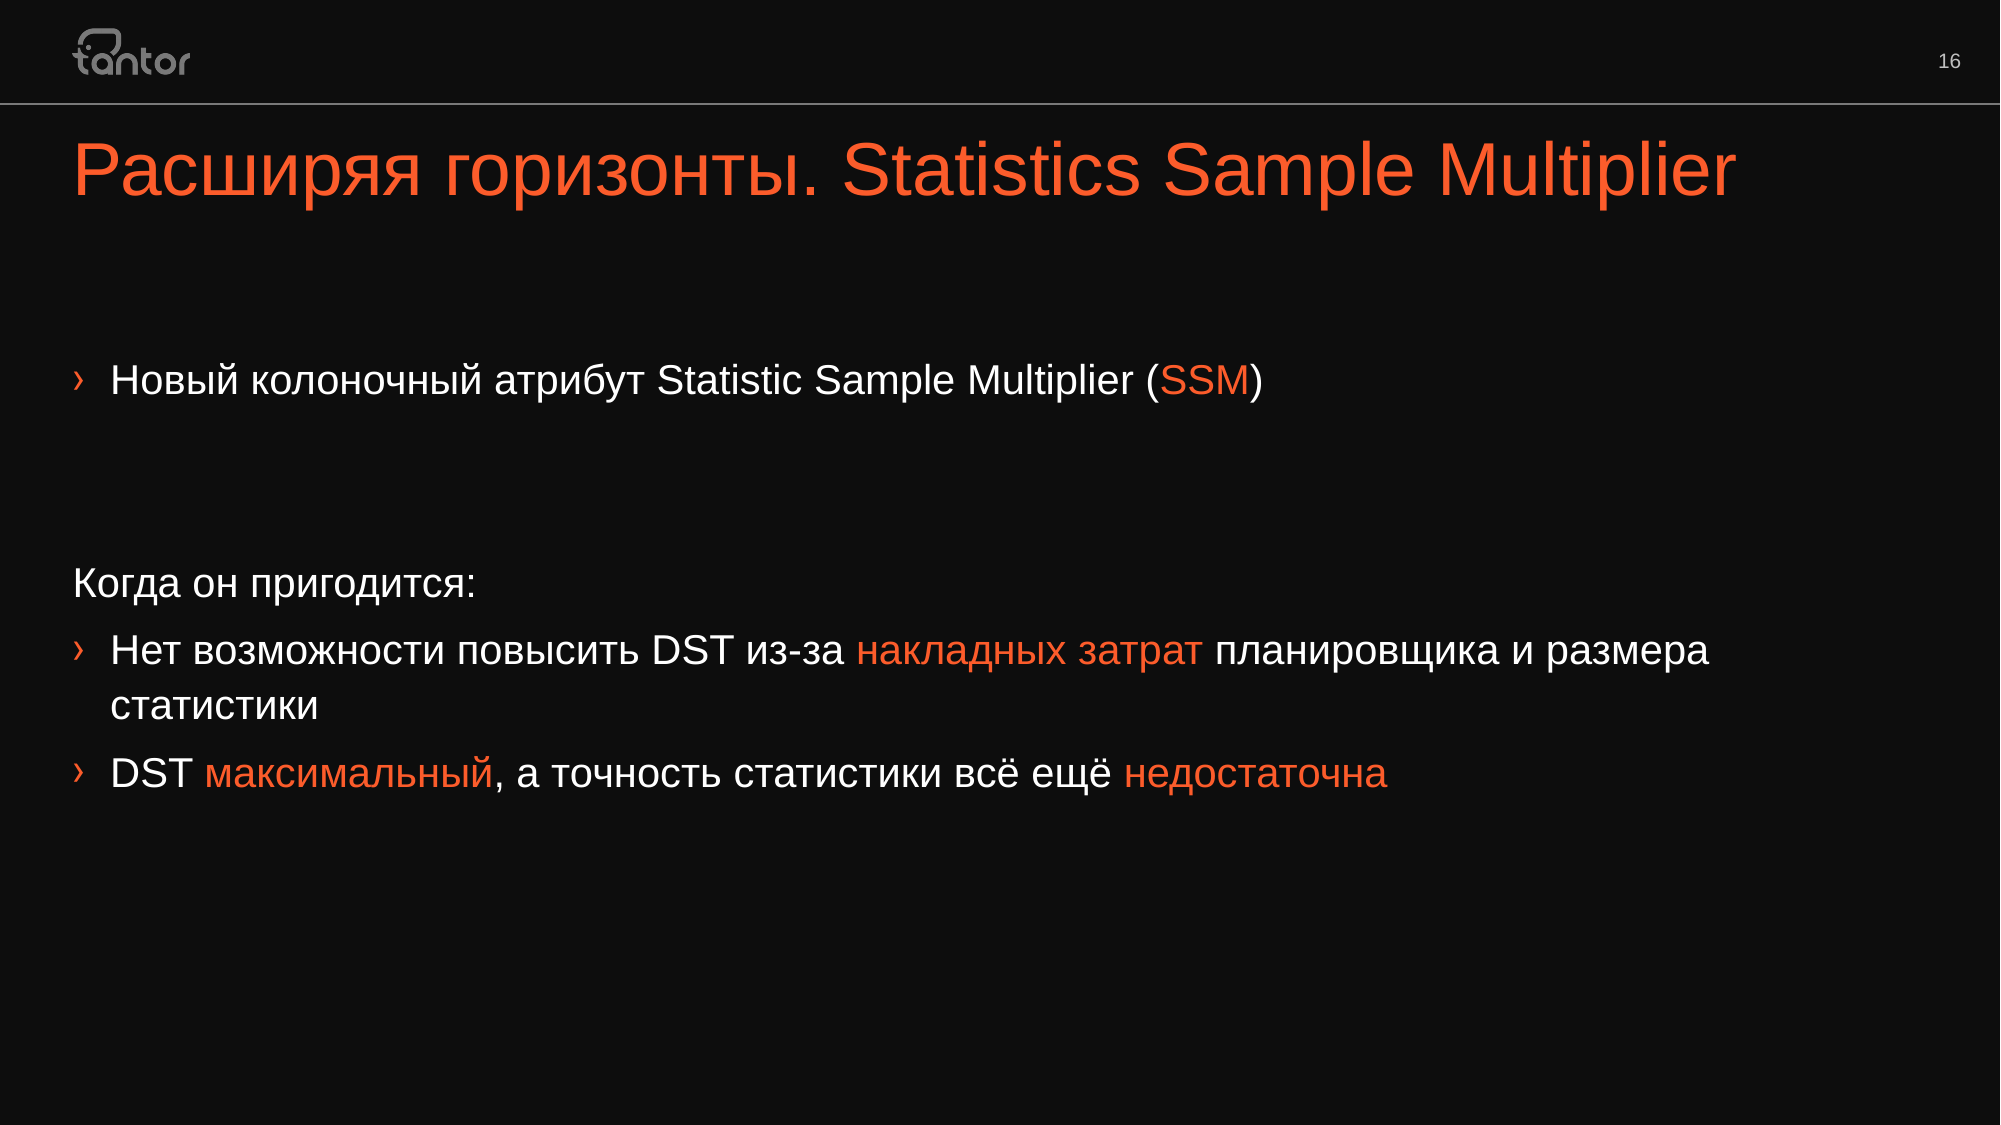

# Расширяя горизонты. Statistics Sample Multiplier
Новый колоночный атрибут Statistic Sample Multiplier (SSM)

Когда он пригодится:
Нет возможности повысить DST из-за накладных затрат планировщика и размера статистики
DST максимальный, а точность статистики всё ещё недостаточна